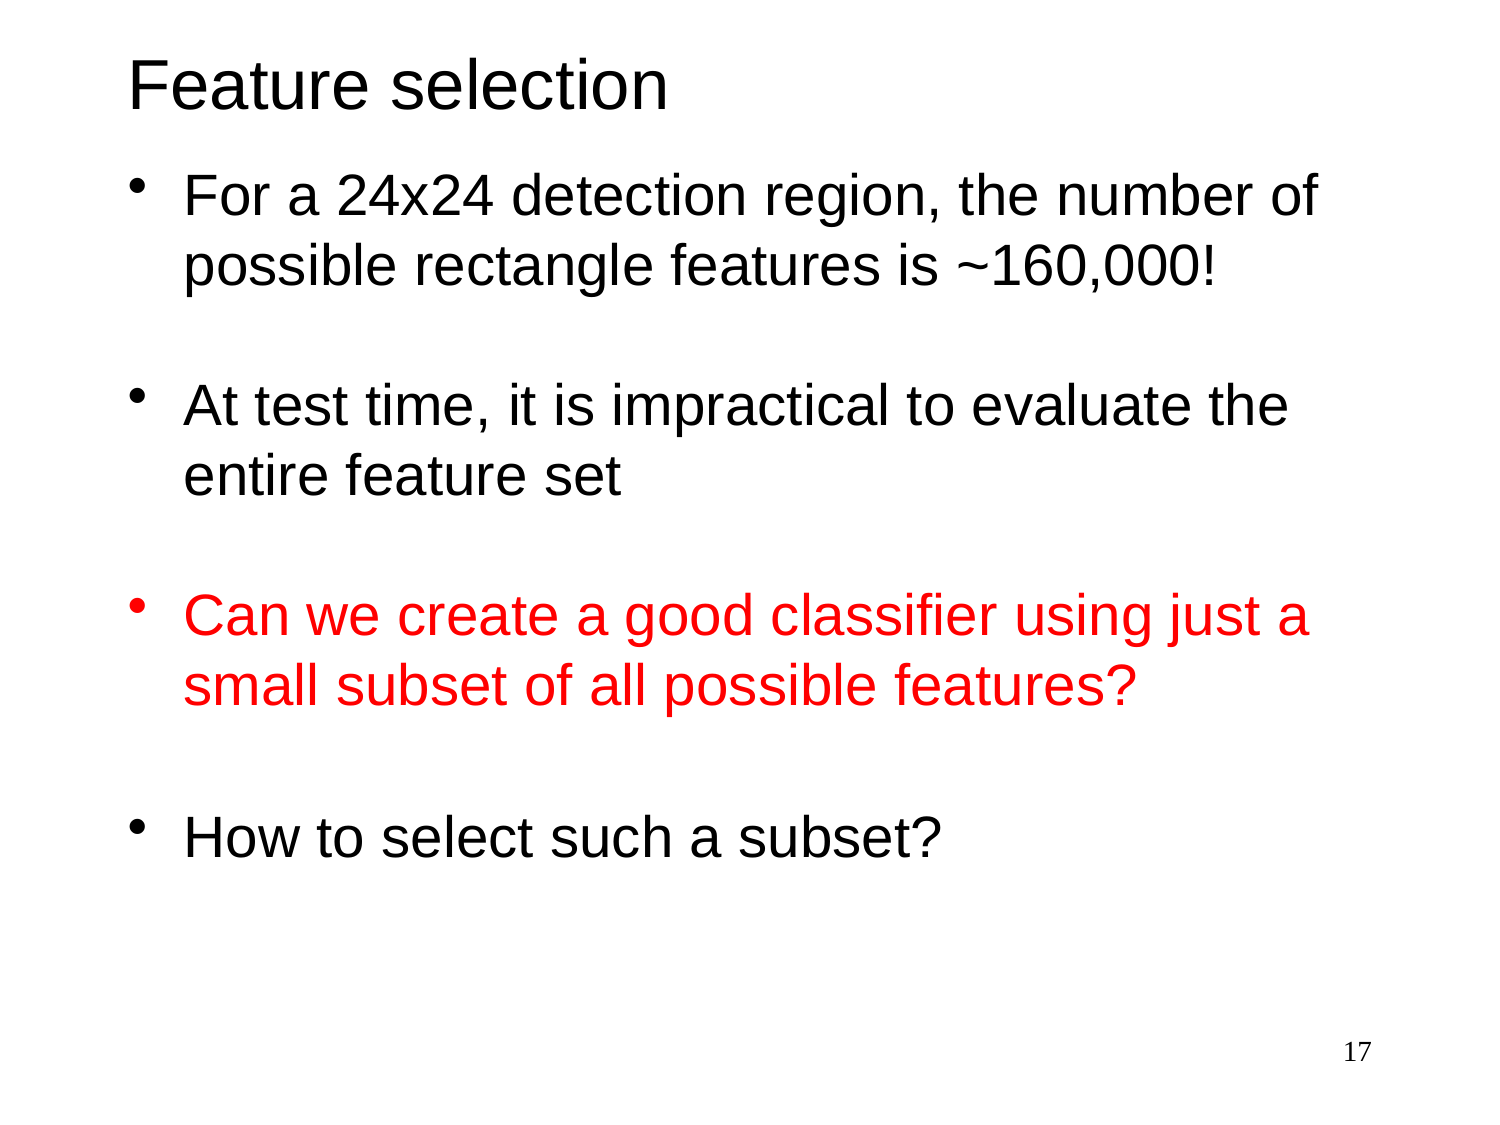

# Feature selection
For a 24x24 detection region, the number of possible rectangle features is ~160,000!

At test time, it is impractical to evaluate the entire feature set

Can we create a good classifier using just a small subset of all possible features?

How to select such a subset?
17